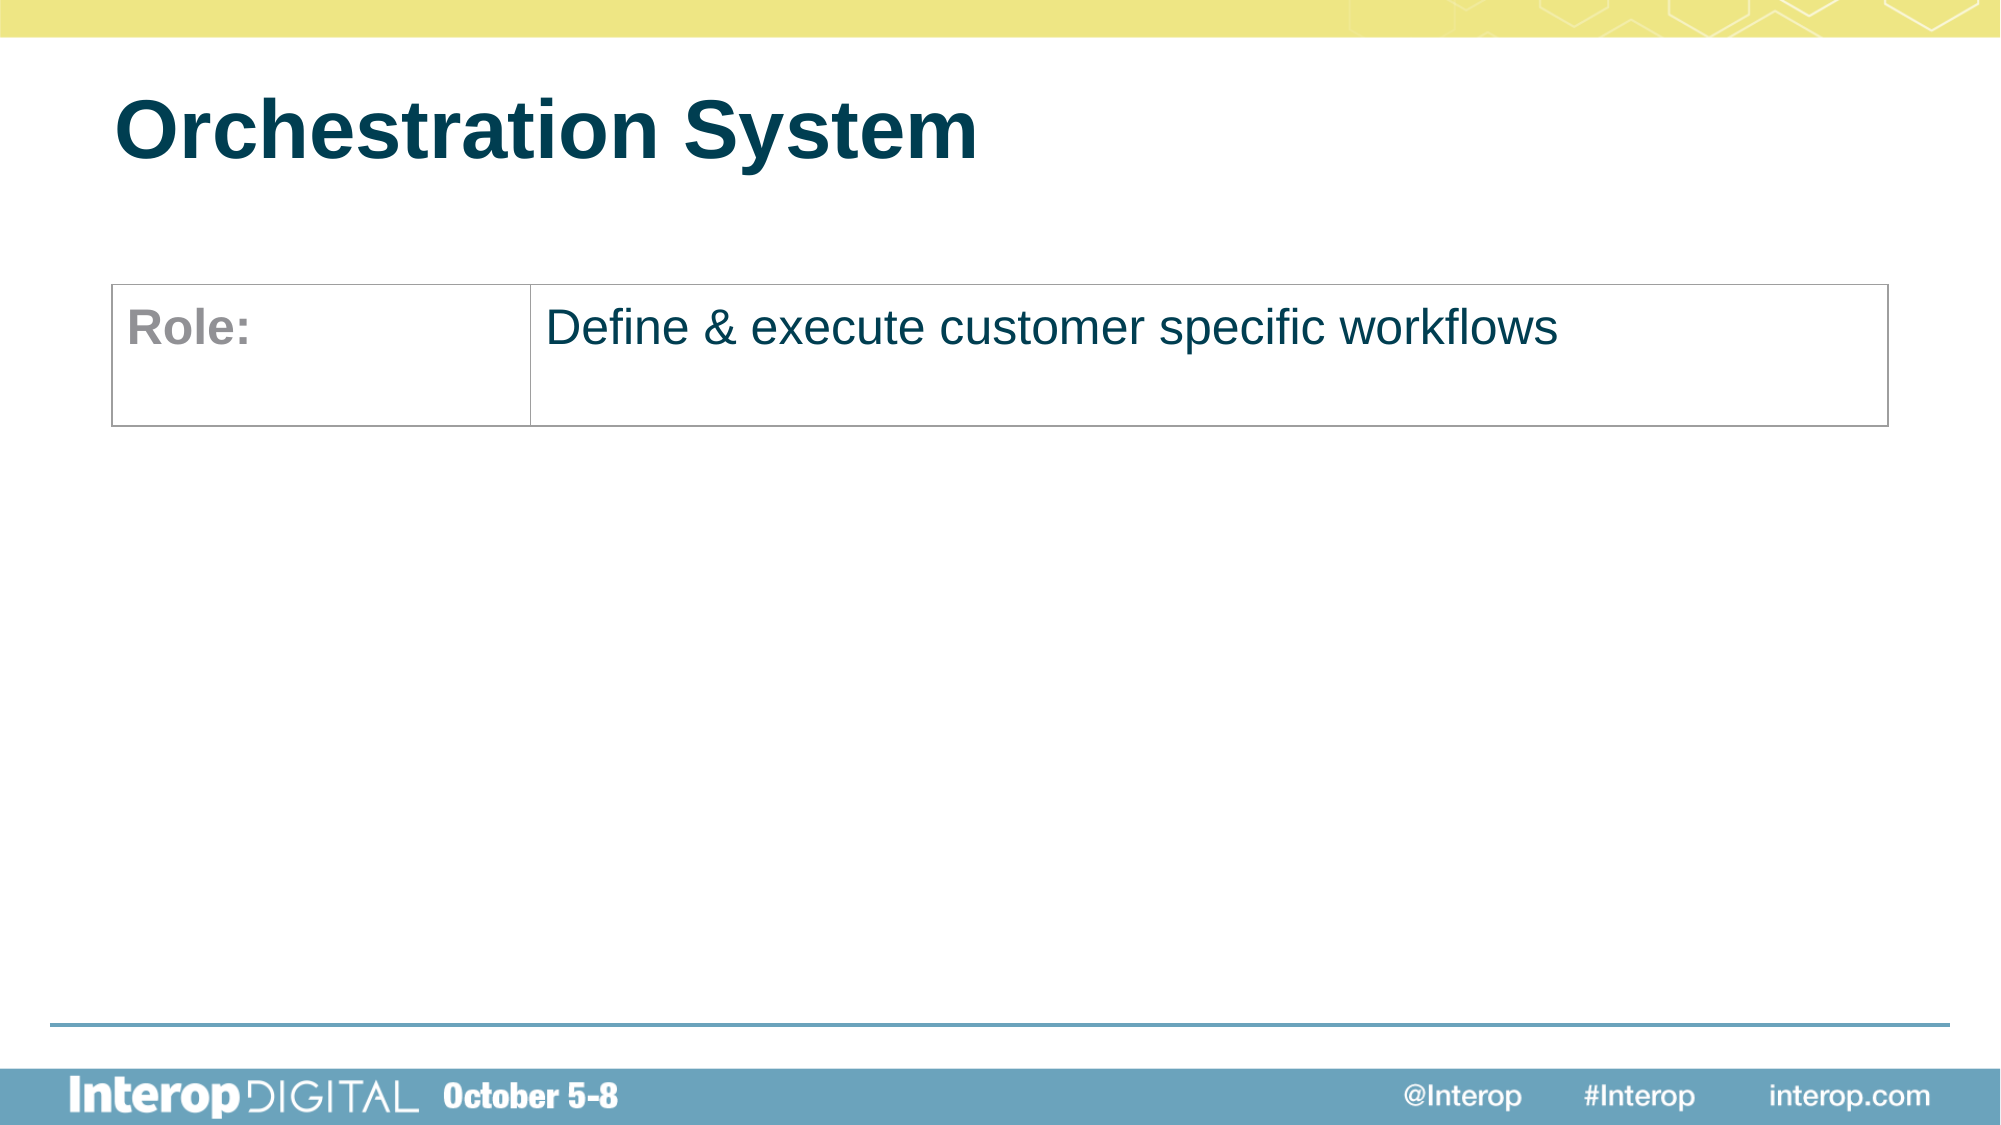

# Orchestration System
| Role: | Define & execute customer specific workflows |
| --- | --- |